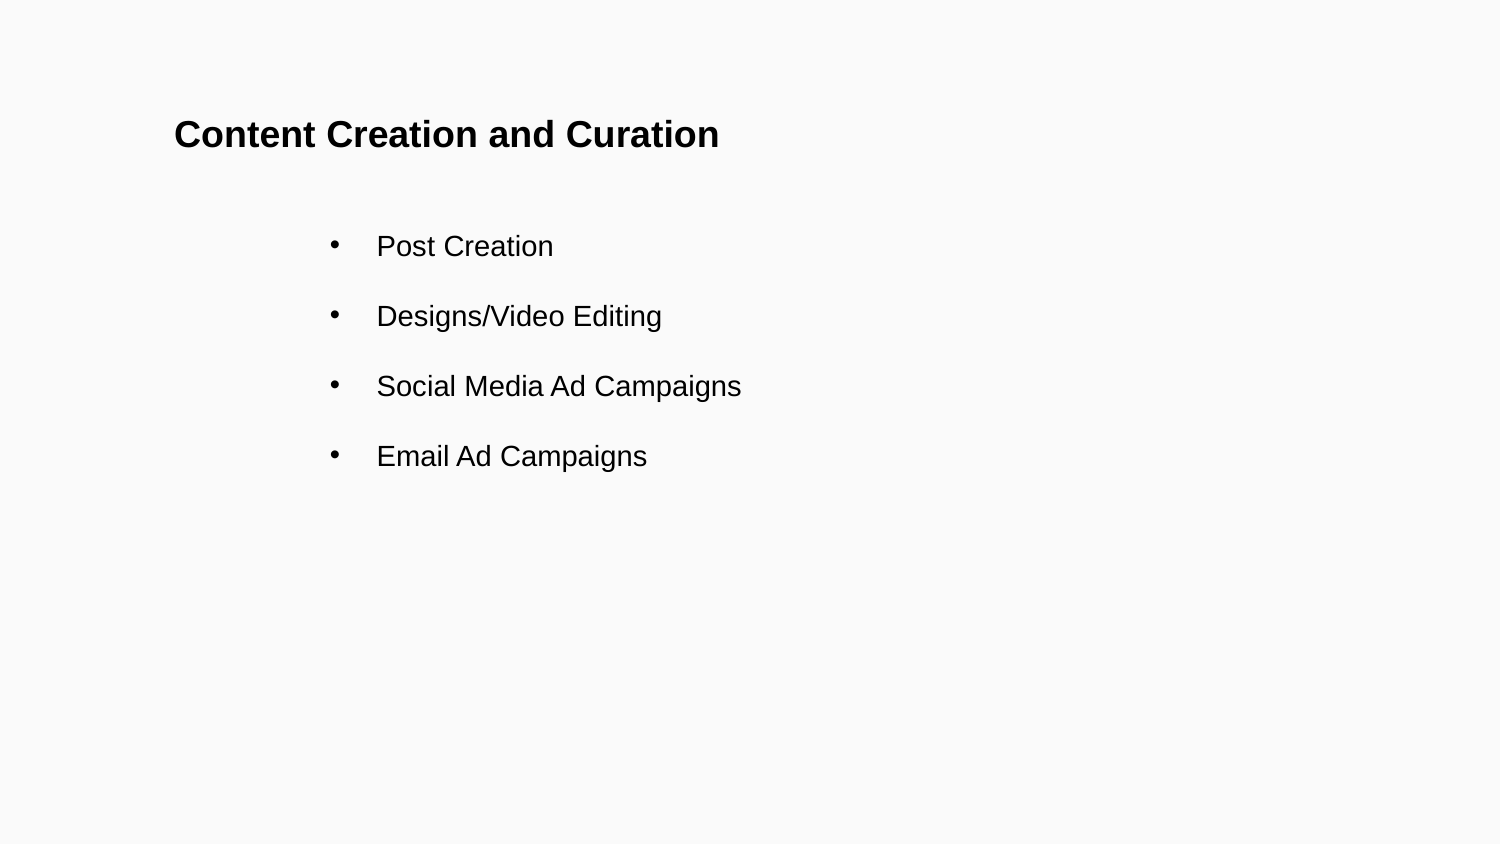

Content Creation and Curation
Post Creation

Designs/Video Editing

Social Media Ad Campaigns

Email Ad Campaigns